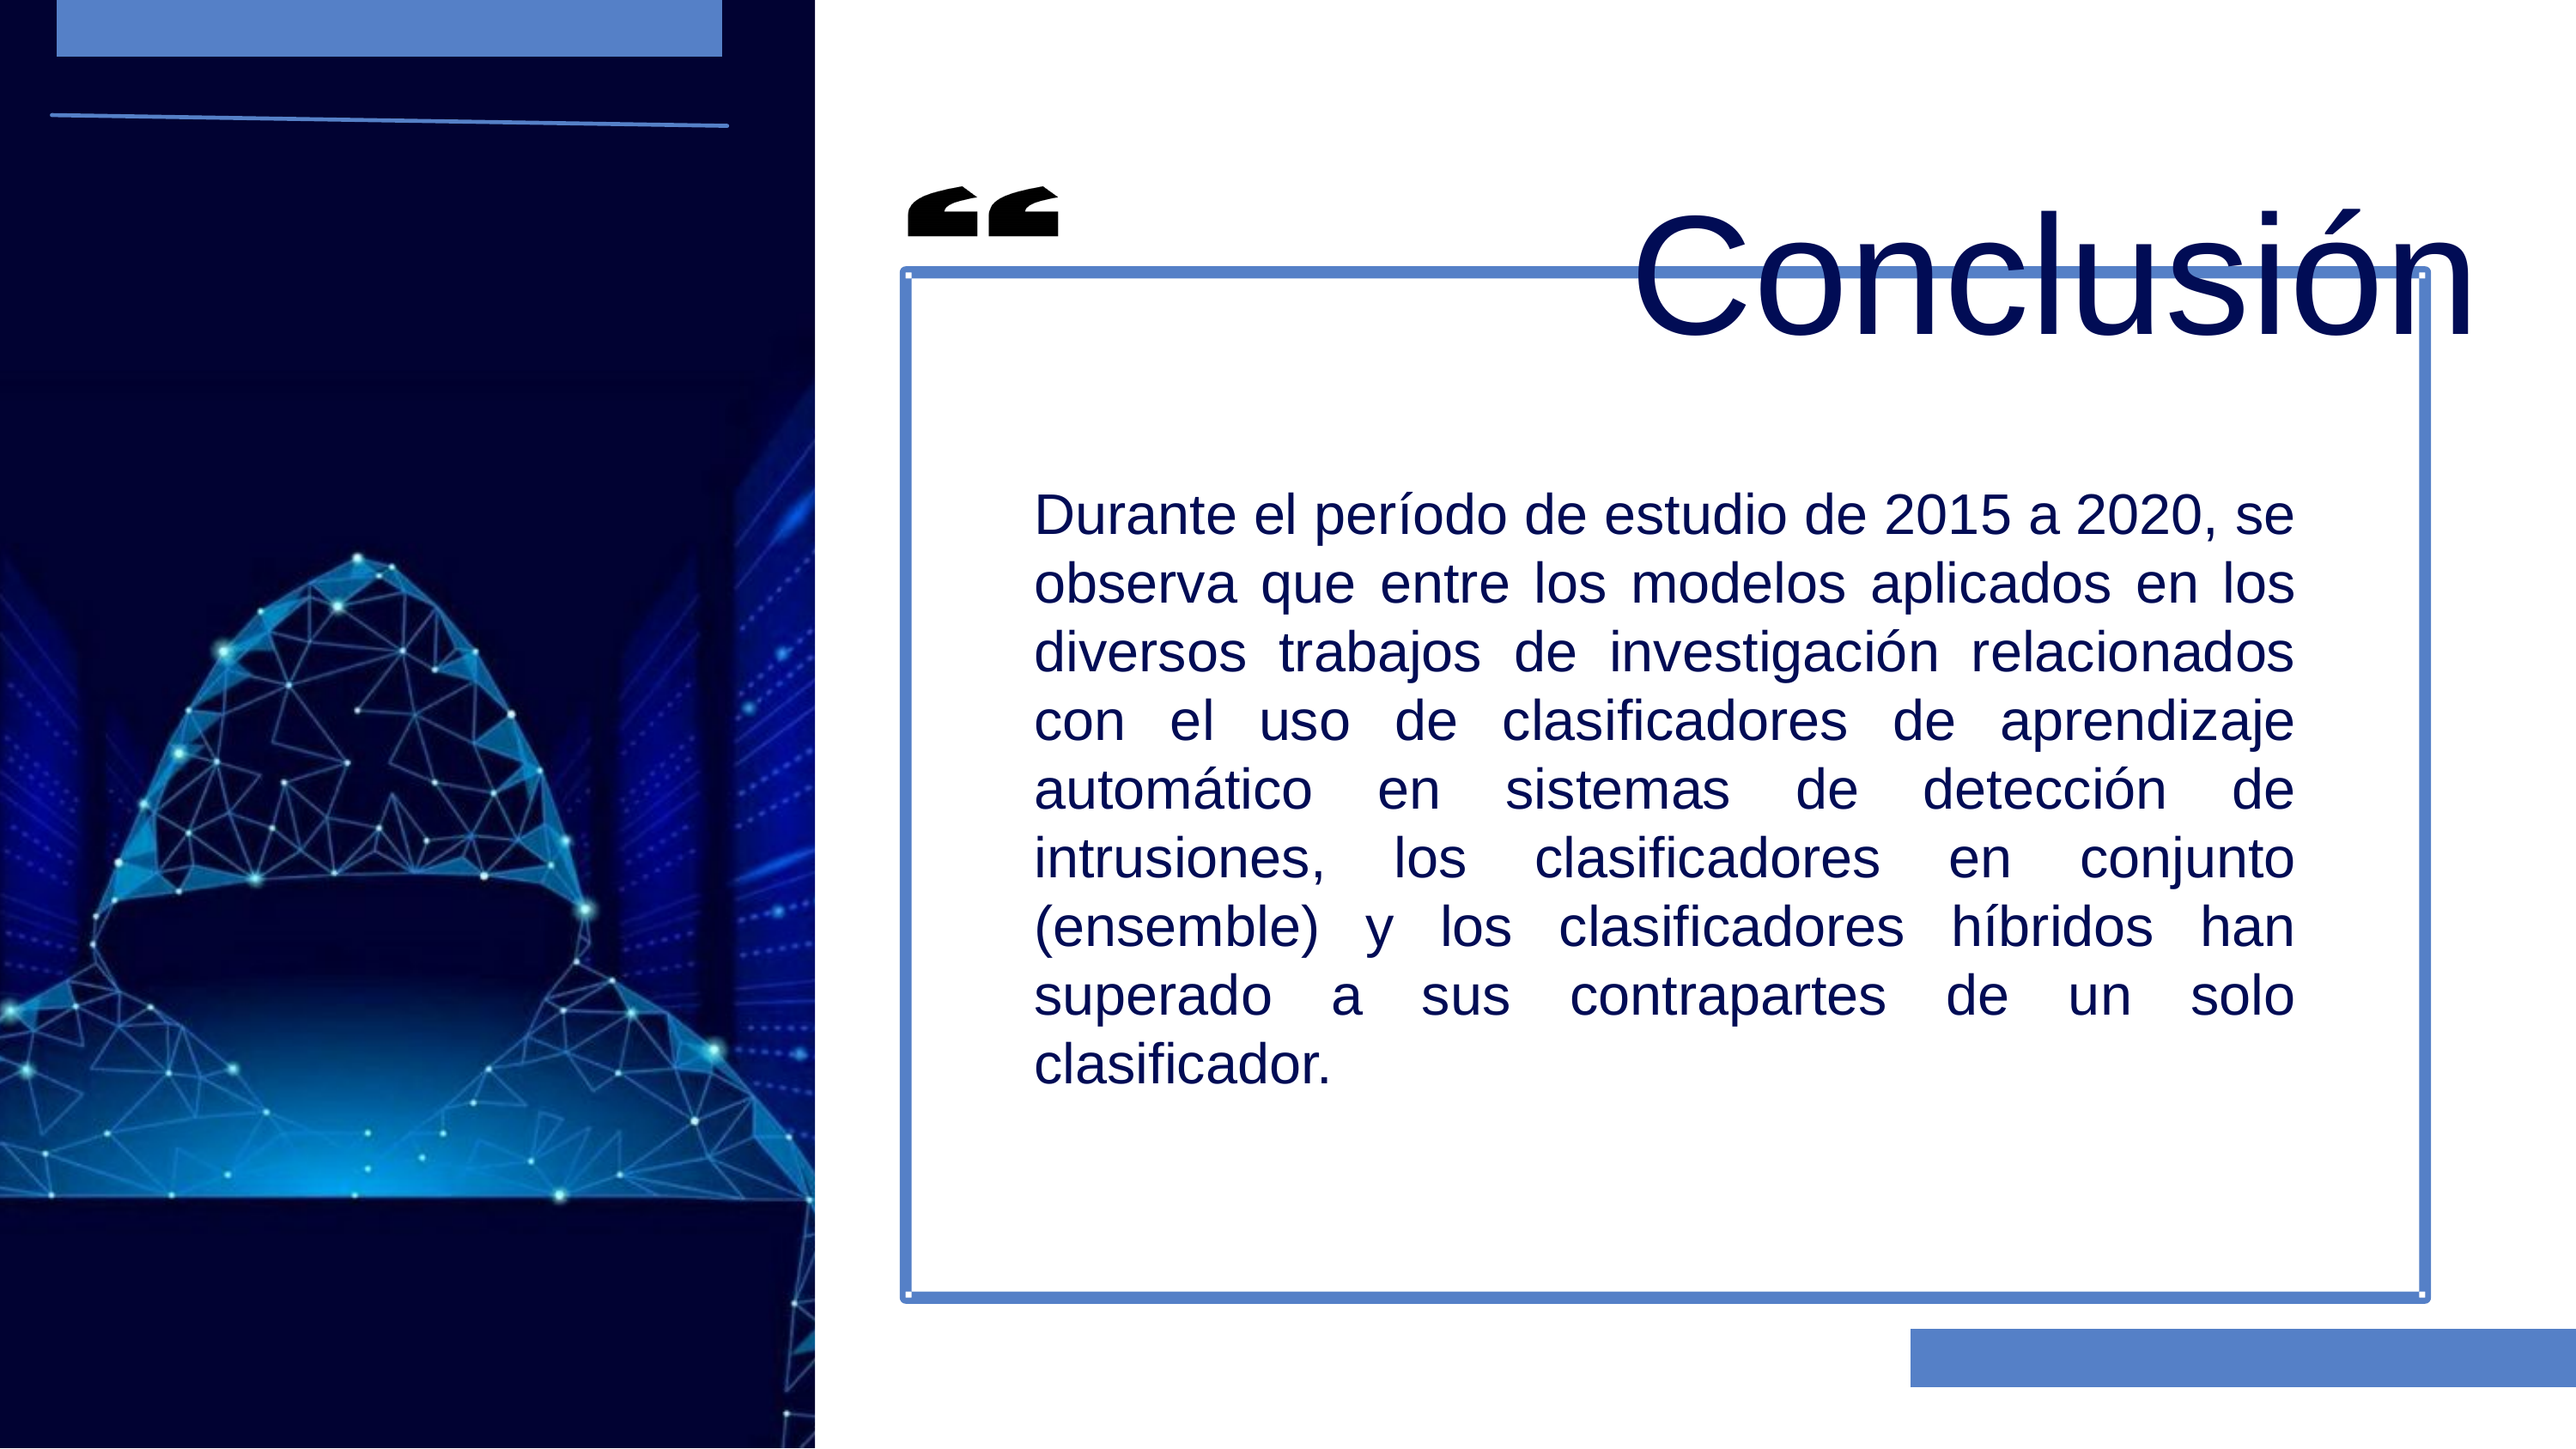

Conclusión

Durante el período de estudio de 2015 a 2020, se observa que entre los modelos aplicados en los diversos trabajos de investigación relacionados con el uso de clasificadores de aprendizaje automático en sistemas de detección de intrusiones, los clasificadores en conjunto (ensemble) y los clasificadores híbridos han superado a sus contrapartes de un solo clasificador.